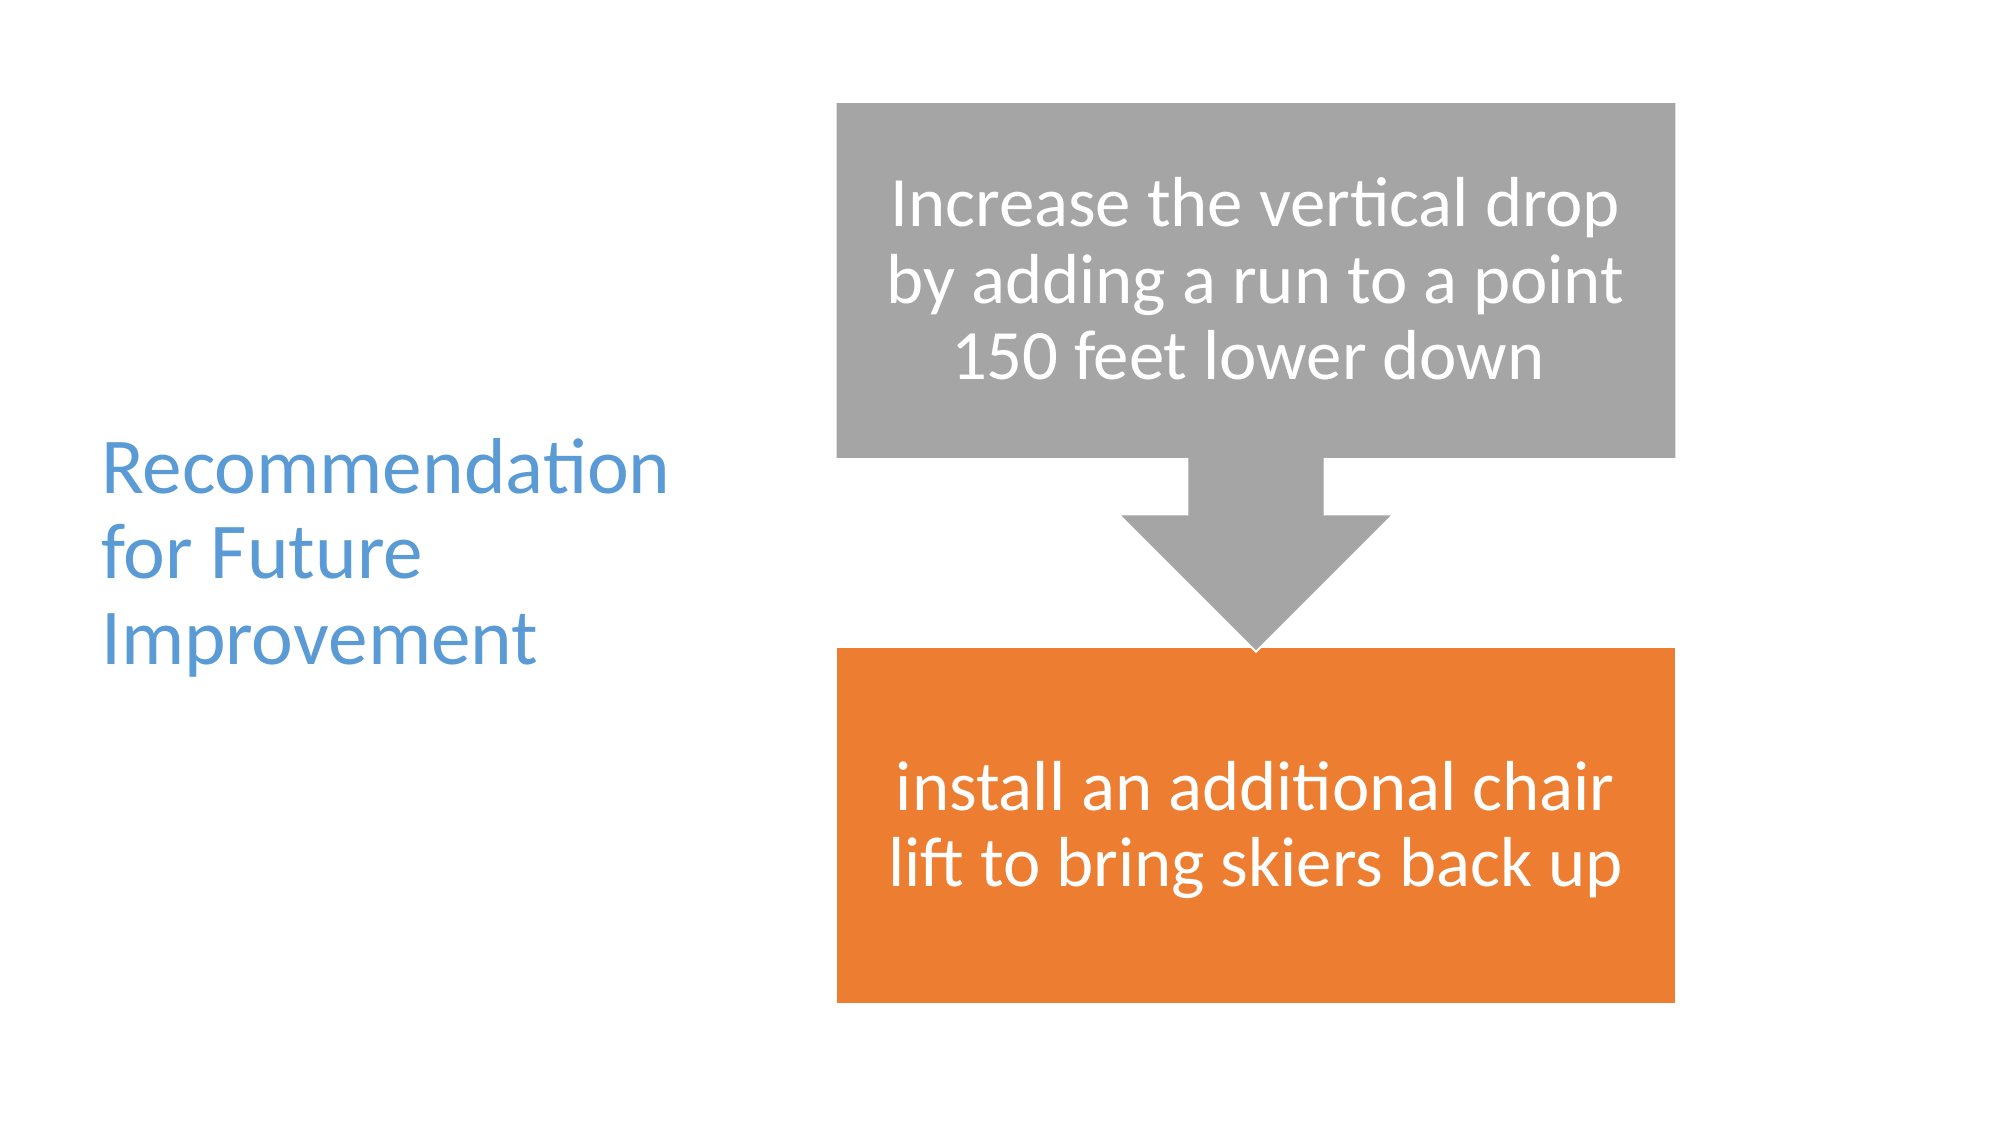

# Recommendation for Future Improvement
install an additional chair lift to bring skiers back up
Increase the vertical drop by adding a run to a point 150 feet lower down